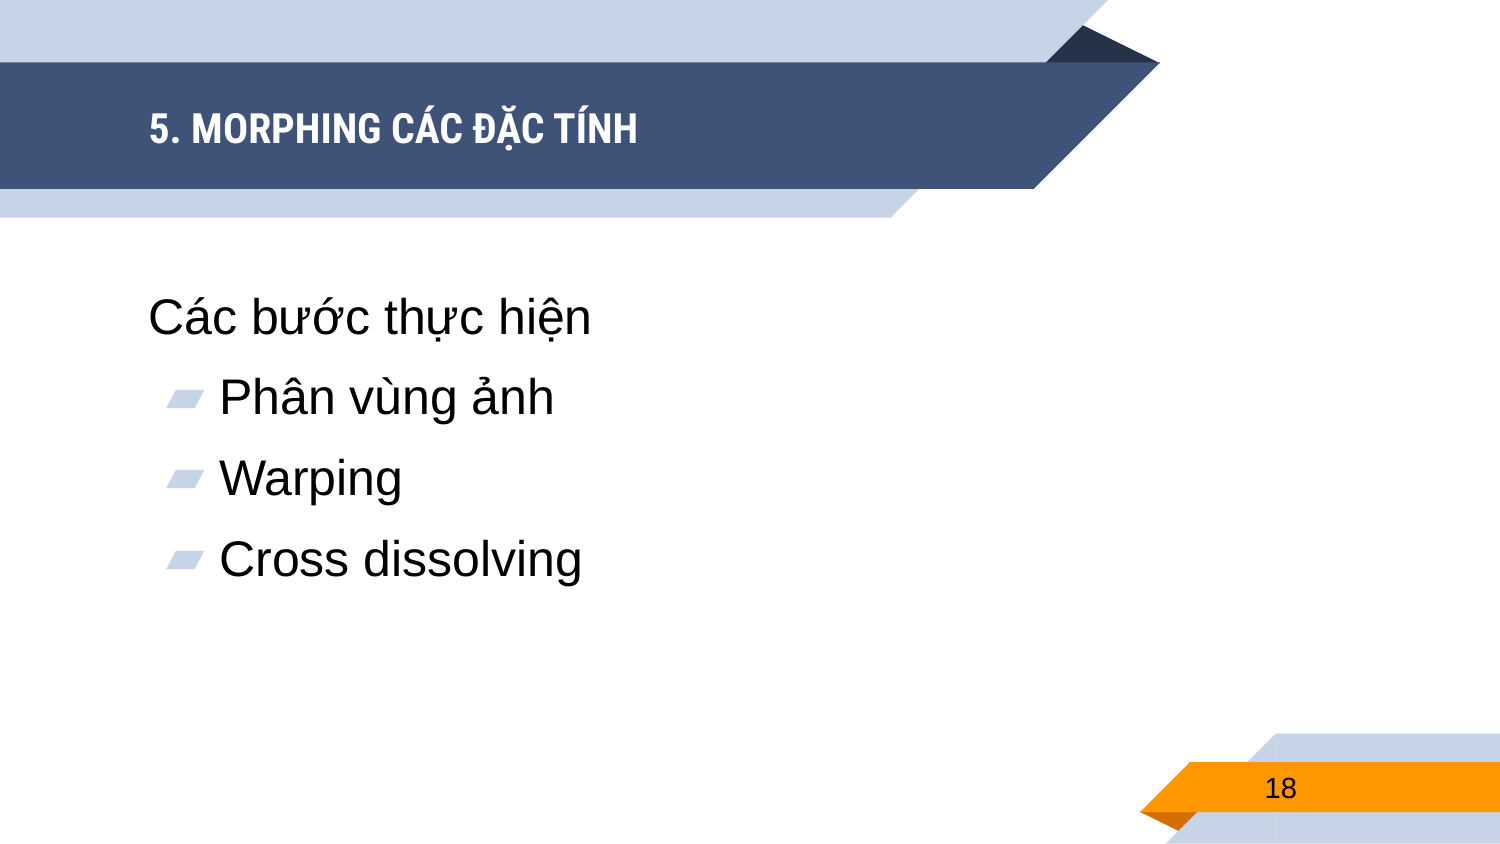

# 5. MORPHING CÁC ĐẶC TÍNH
Các bước thực hiện
Phân vùng ảnh
Warping
Cross dissolving

18